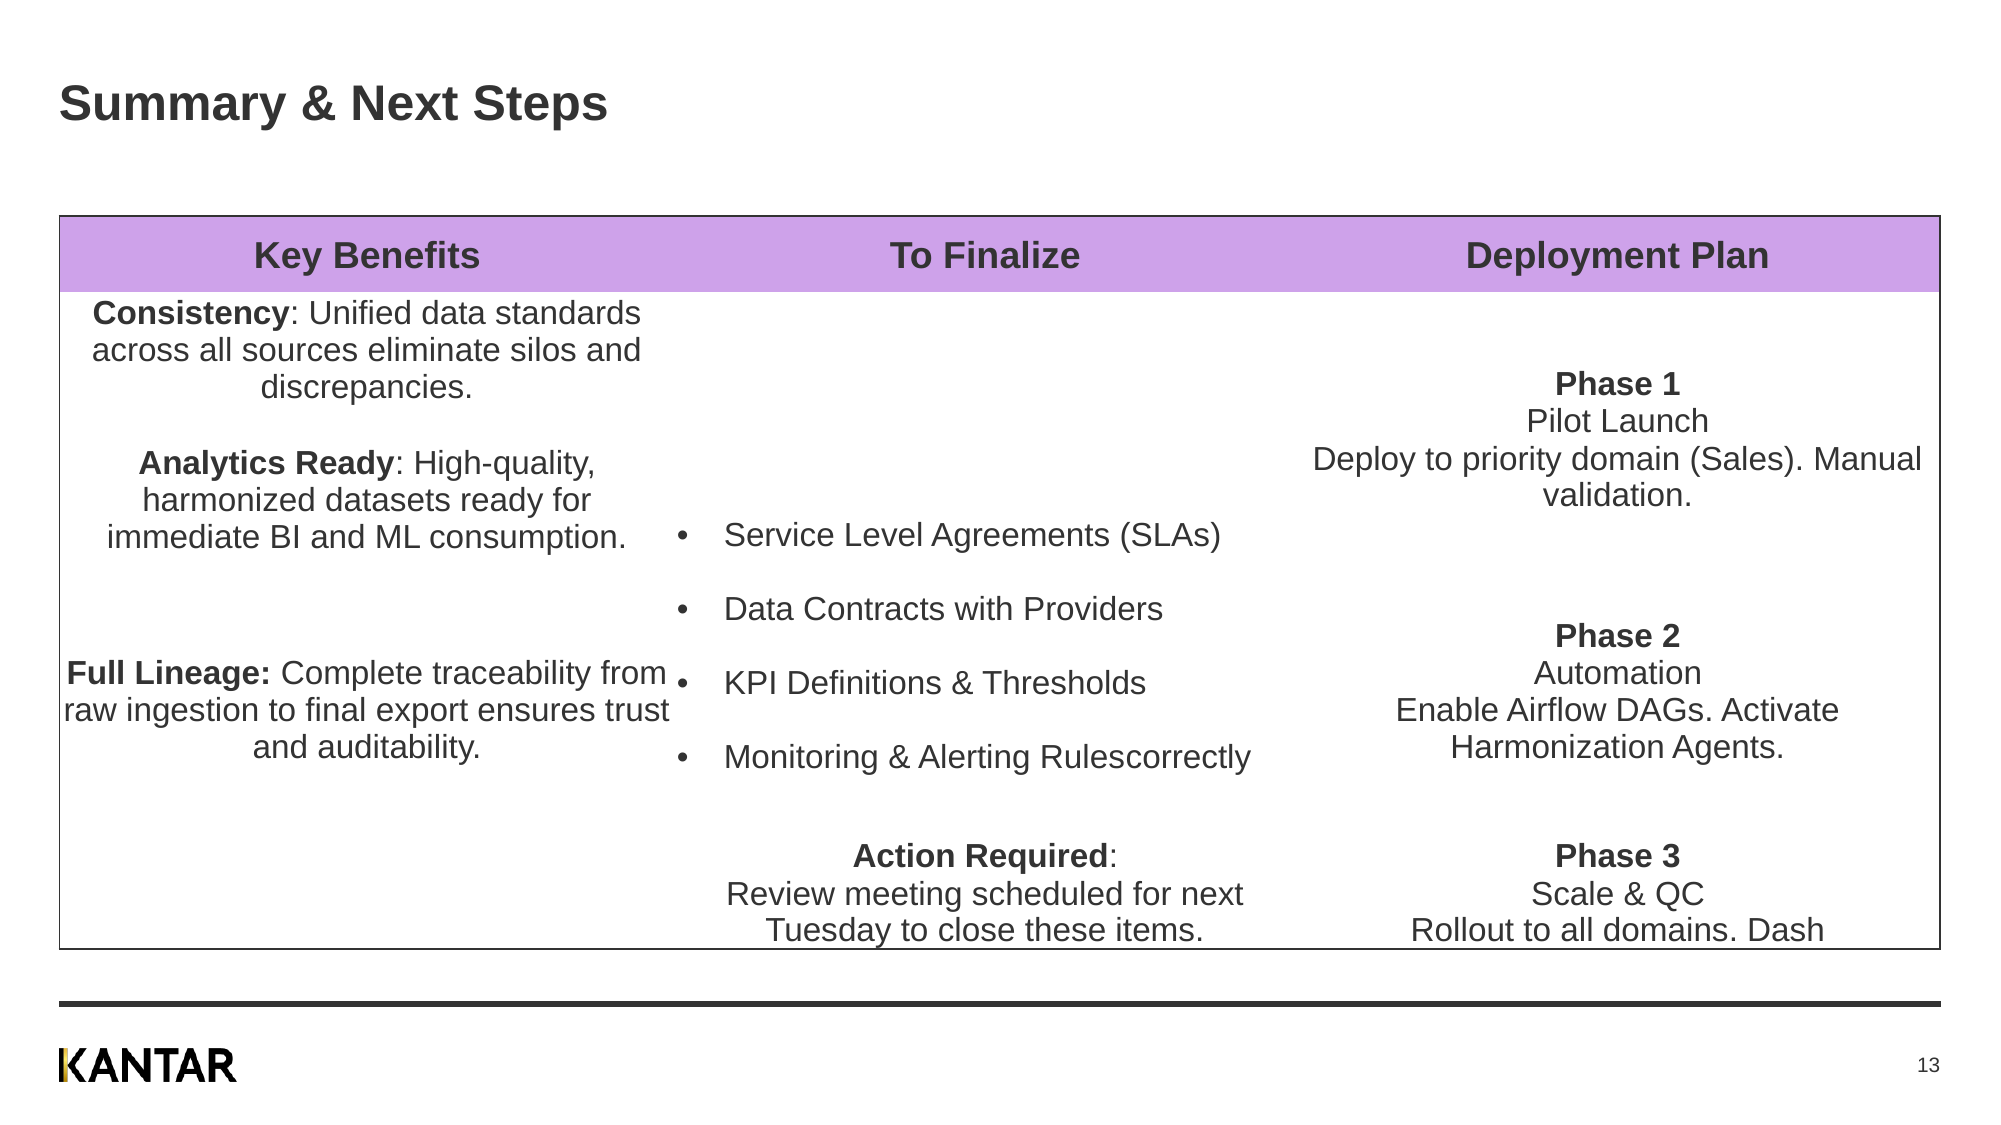

# Summary & Next Steps
| Key Benefits | To Finalize | Deployment Plan |
| --- | --- | --- |
| Consistency: Unified data standards across all sources eliminate silos and discrepancies. | Service Level Agreements (SLAs) Data Contracts with Providers KPI Definitions & Thresholds Monitoring & Alerting Rulescorrectly | Phase 1 Pilot Launch Deploy to priority domain (Sales). Manual validation. |
| Analytics Ready: High-quality, harmonized datasets ready for immediate BI and ML consumption. |  | Phase 2 Automation Enable Airflow DAGs. Activate Harmonization Agents. |
|  |  | Phase 2 Automation Enable Airflow DAGs. Activate Harmonization Agents. |
| Full Lineage: Complete traceability from raw ingestion to final export ensures trust and auditability. |  | Phase 3 Scale & QC Rollout to all domains. Dash |
|  |  | Phase 3 Scale & QC Rollout to all domains. Dash |
|  | Action Required: Review meeting scheduled for next Tuesday to close these items. |  |

13